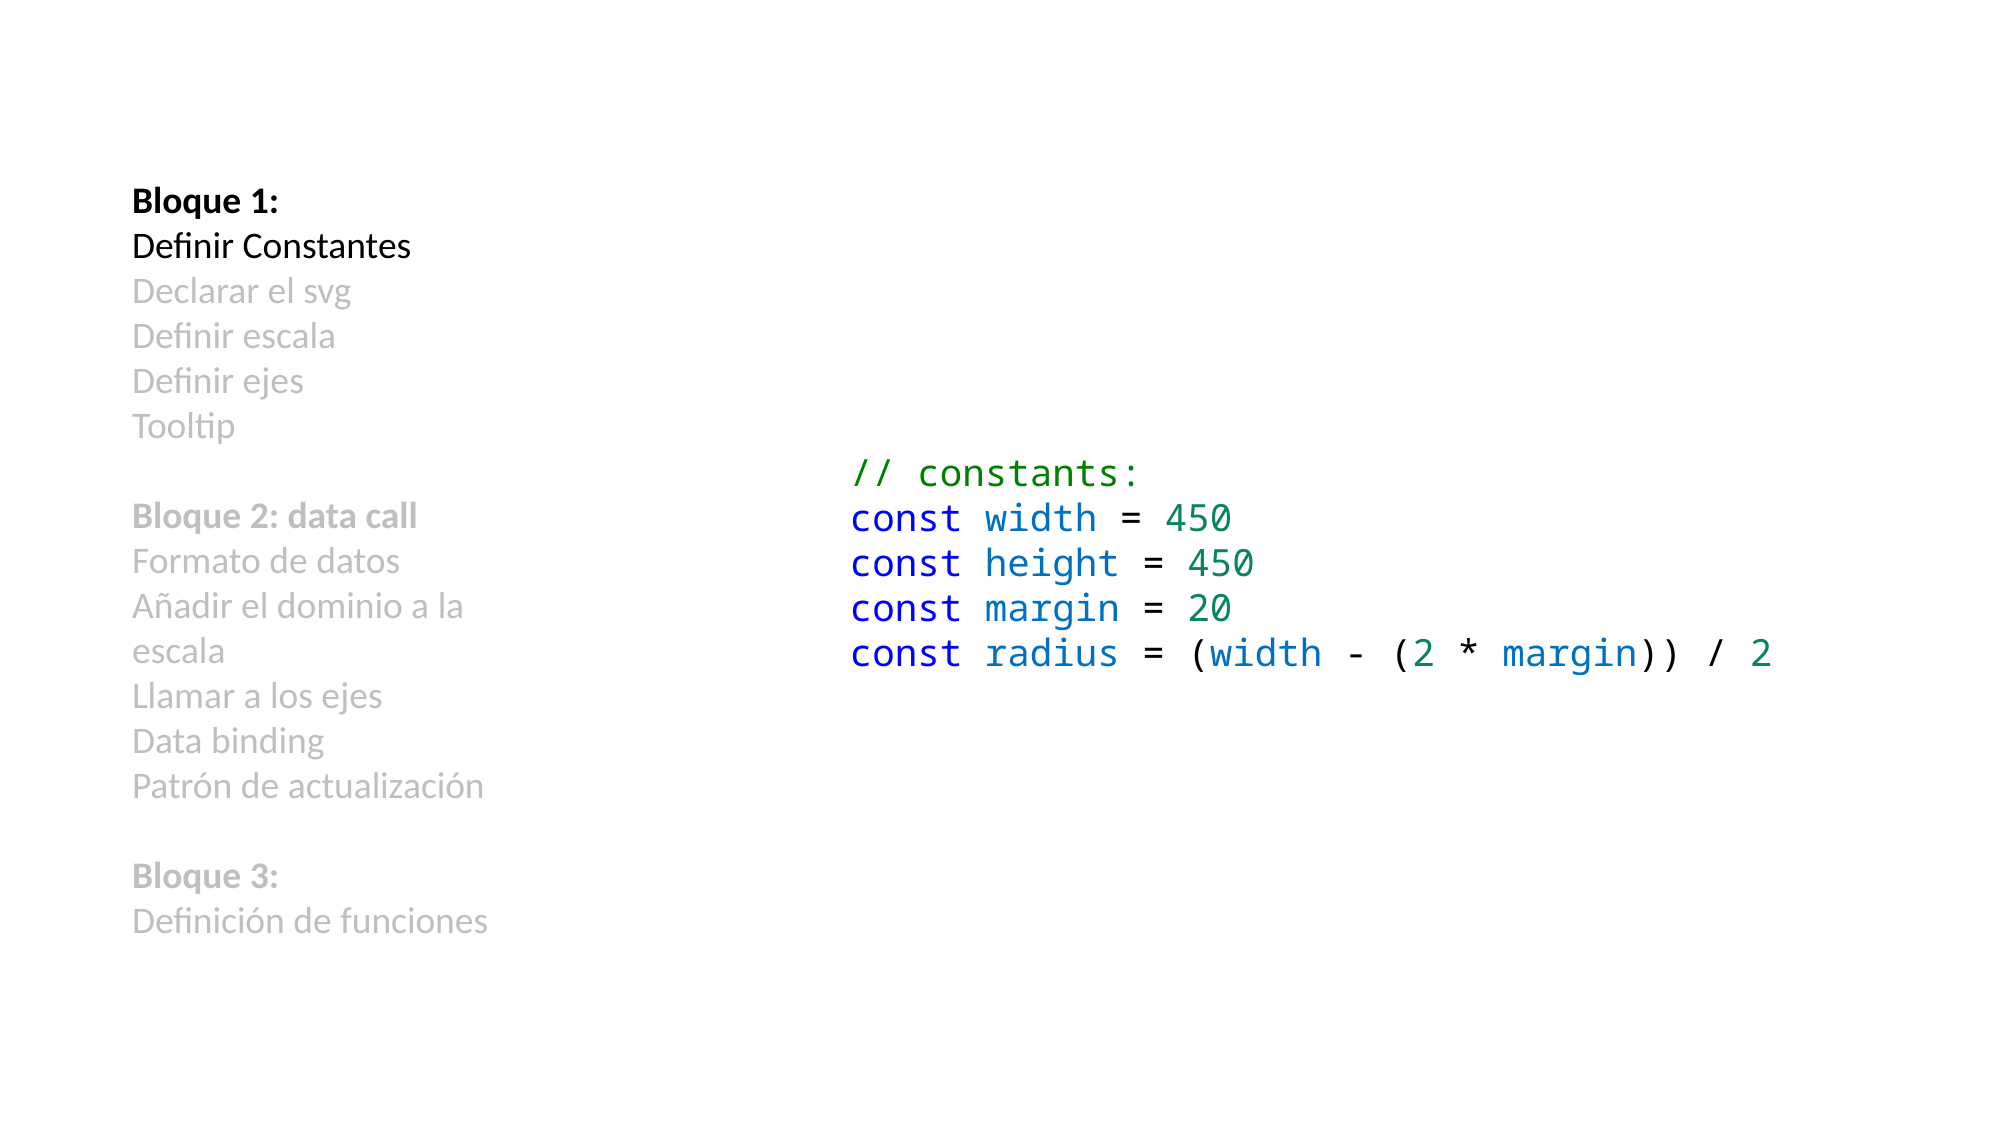

Bloque 1:
Definir Constantes
Declarar el svg
Definir escala
Definir ejes
Tooltip

Bloque 2: data call
Formato de datos
Añadir el dominio a la escala
Llamar a los ejes
Data binding
Patrón de actualización

Bloque 3:
Definición de funciones

// constants:
const width = 450
const height = 450
const margin = 20
const radius = (width - (2 * margin)) / 2